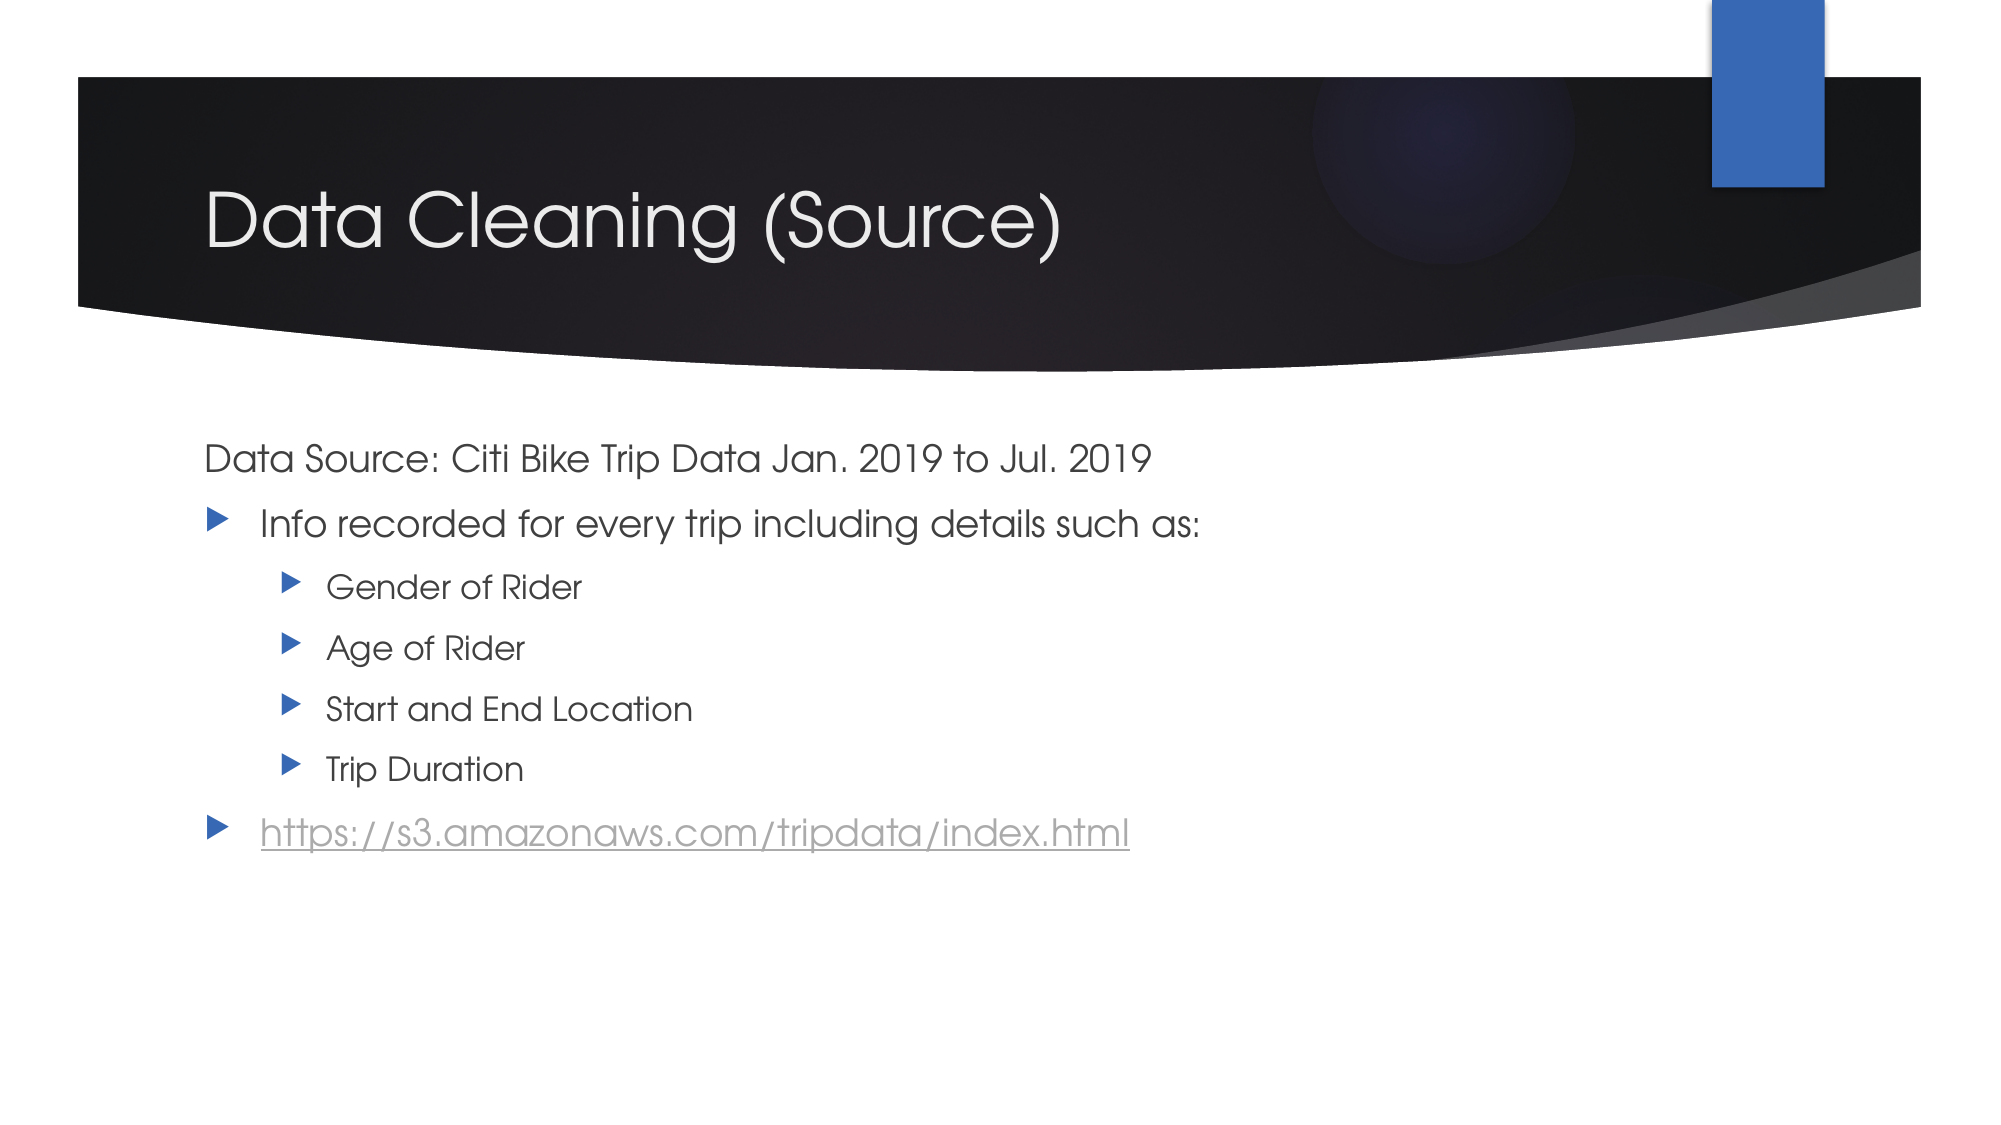

# Data Cleaning (Source)
Data Source: Citi Bike Trip Data Jan. 2019 to Jul. 2019
Info recorded for every trip including details such as:
Gender of Rider
Age of Rider
Start and End Location
Trip Duration
https://s3.amazonaws.com/tripdata/index.html